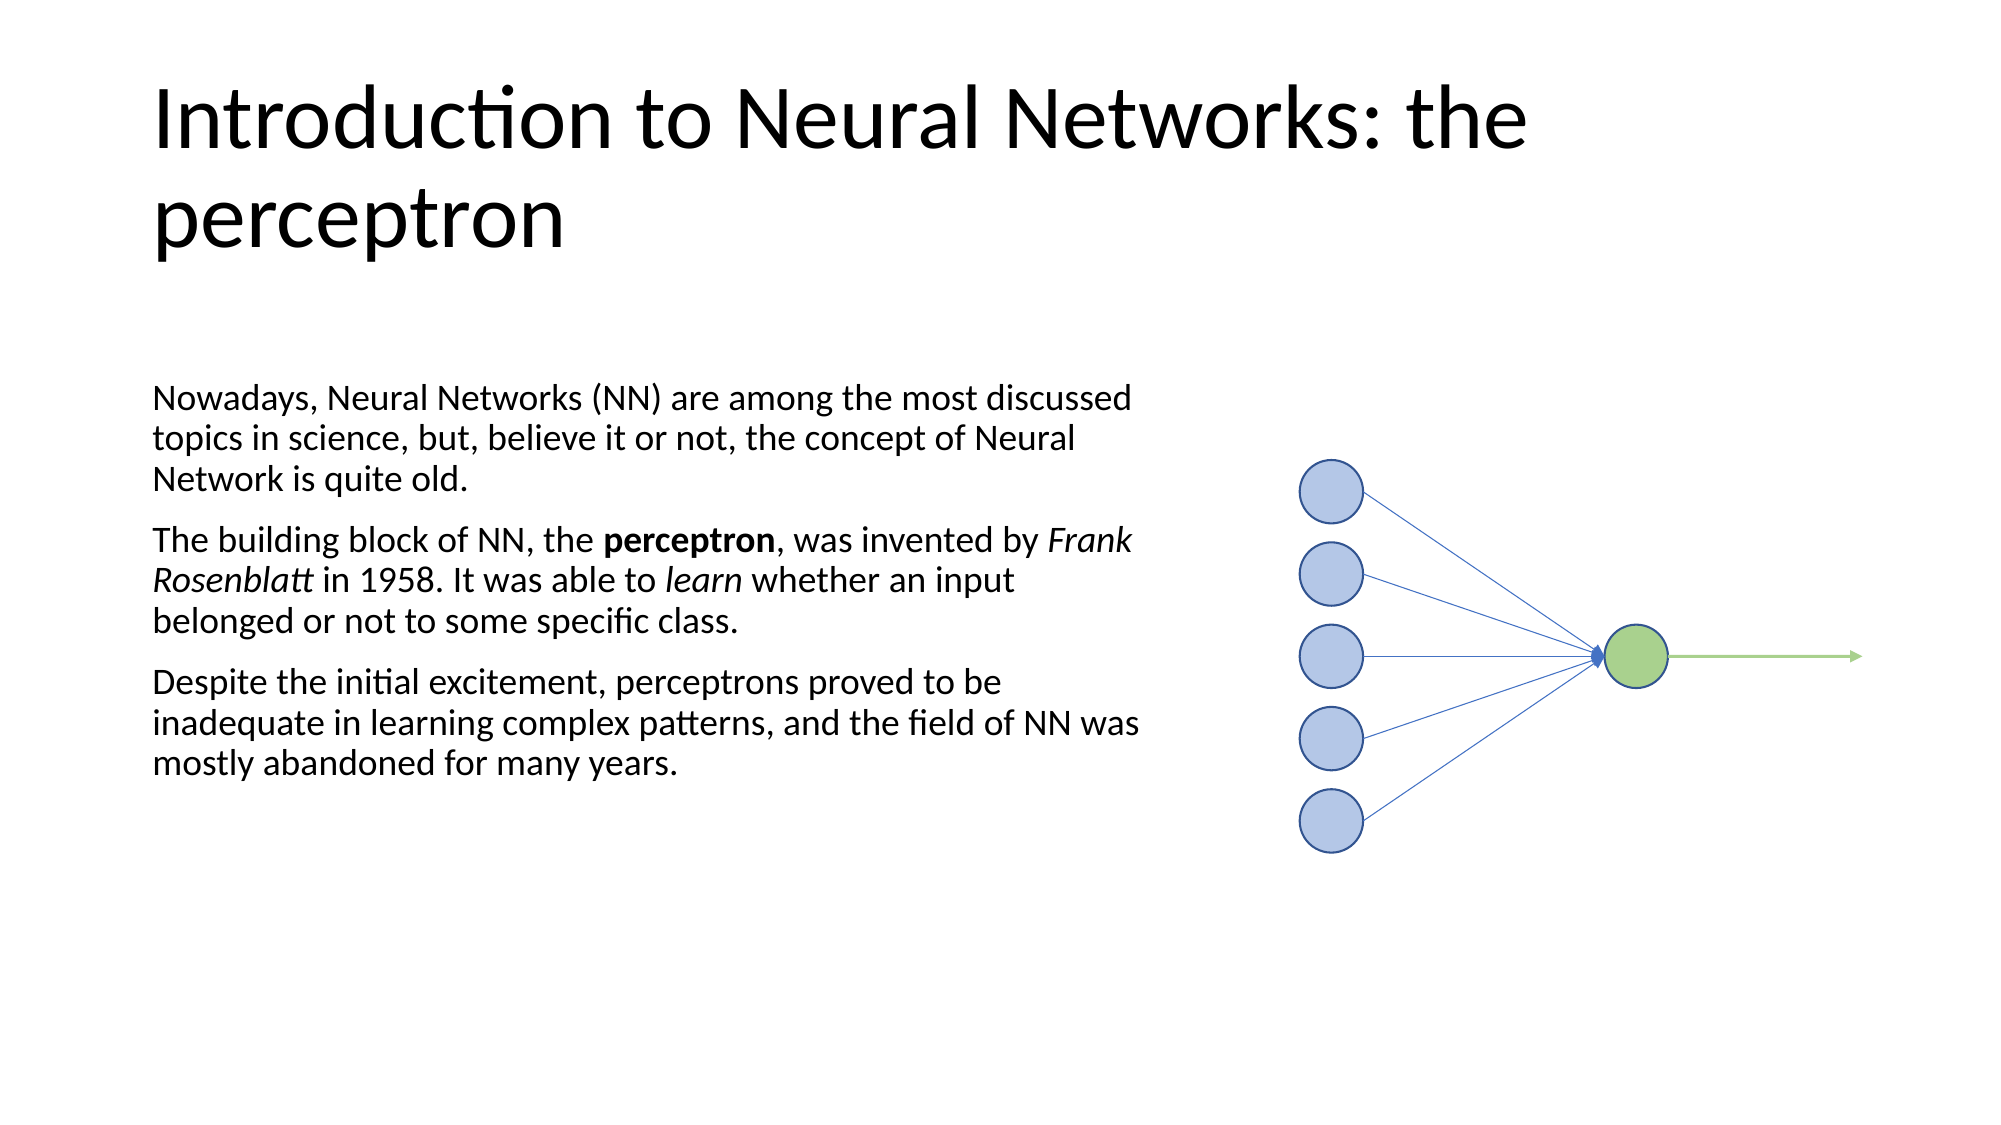

# Introduction to Neural Networks: the perceptron
Nowadays, Neural Networks (NN) are among the most discussed topics in science, but, believe it or not, the concept of Neural Network is quite old.
The building block of NN, the perceptron, was invented by Frank Rosenblatt in 1958. It was able to learn whether an input belonged or not to some specific class.
Despite the initial excitement, perceptrons proved to be inadequate in learning complex patterns, and the field of NN was mostly abandoned for many years.